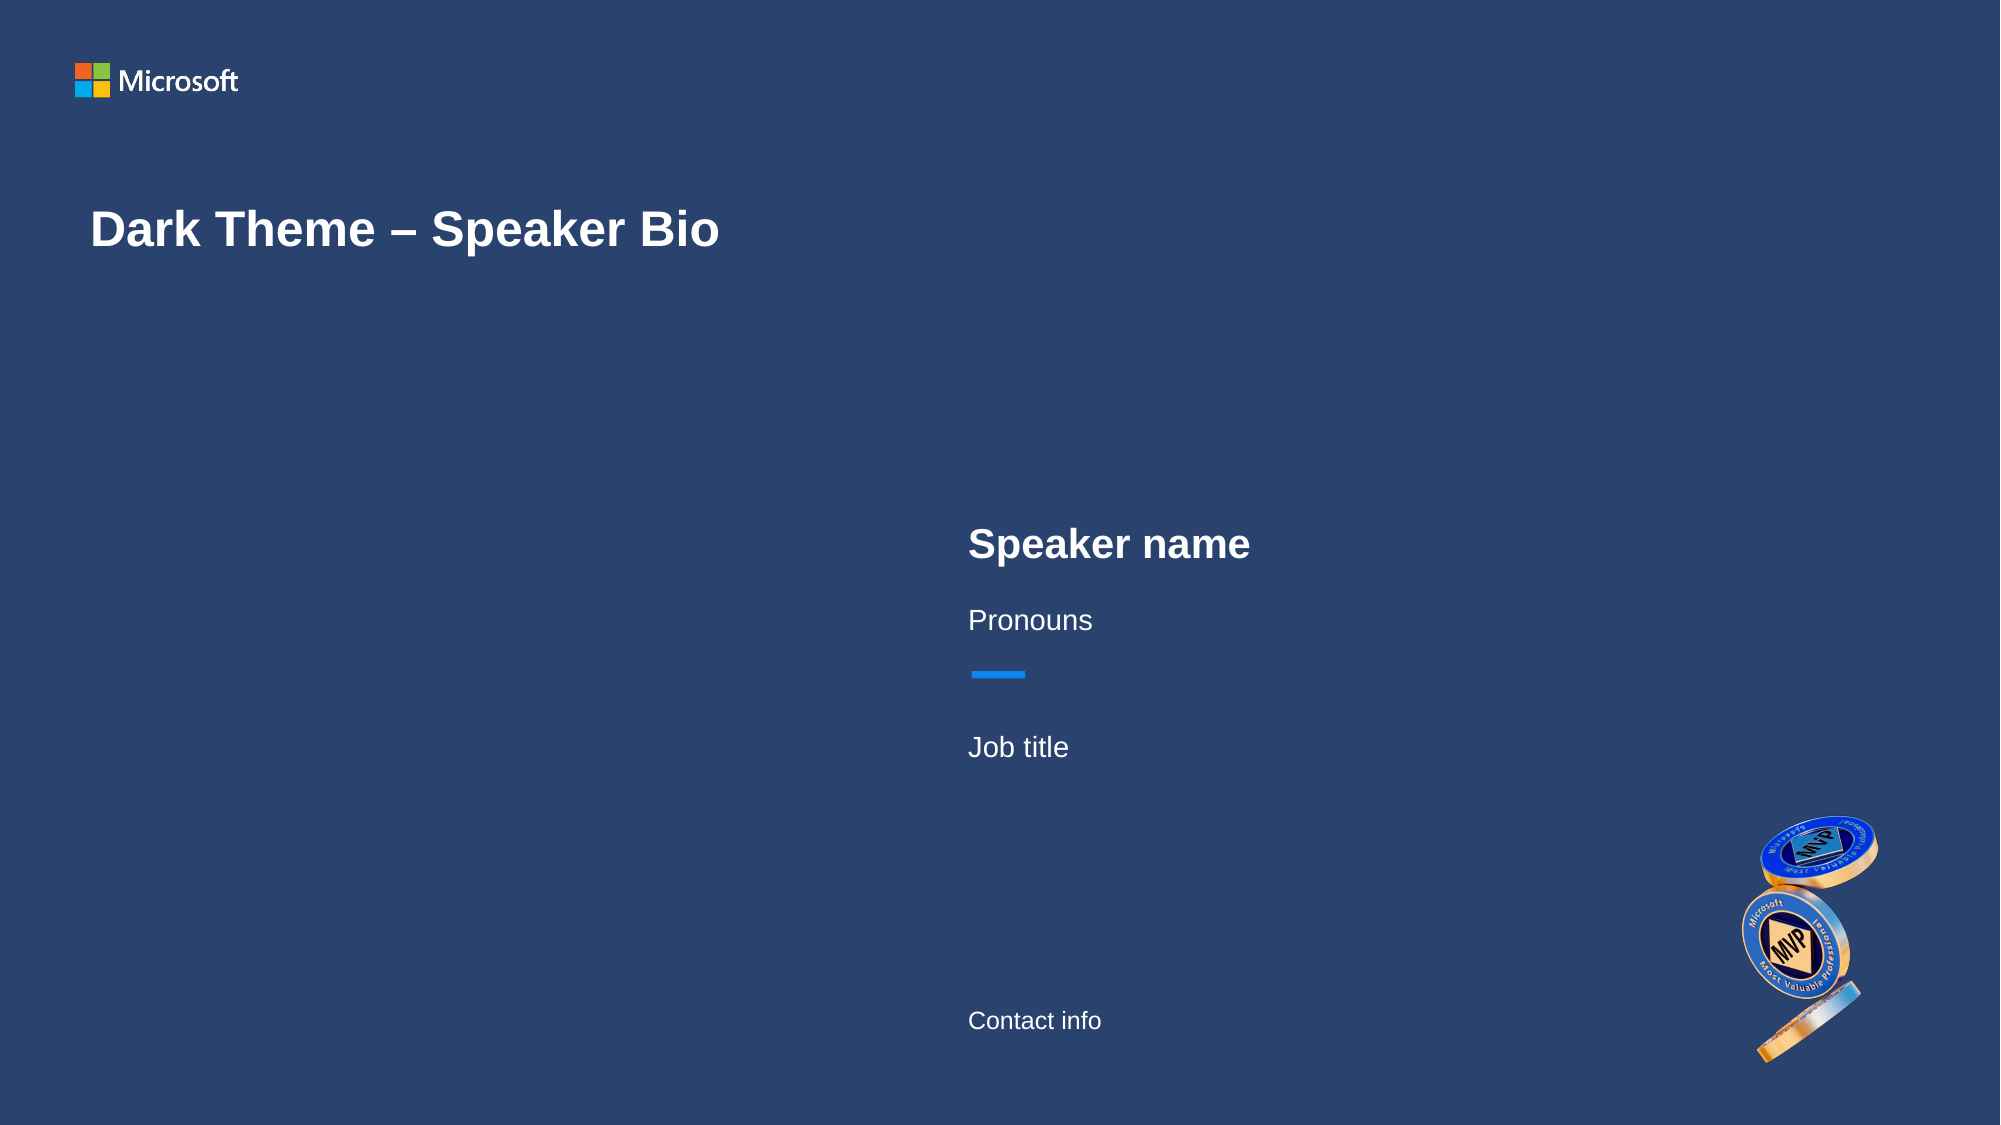

# Dark Theme – Speaker Bio

Speaker name
Pronouns
Job title
Contact info